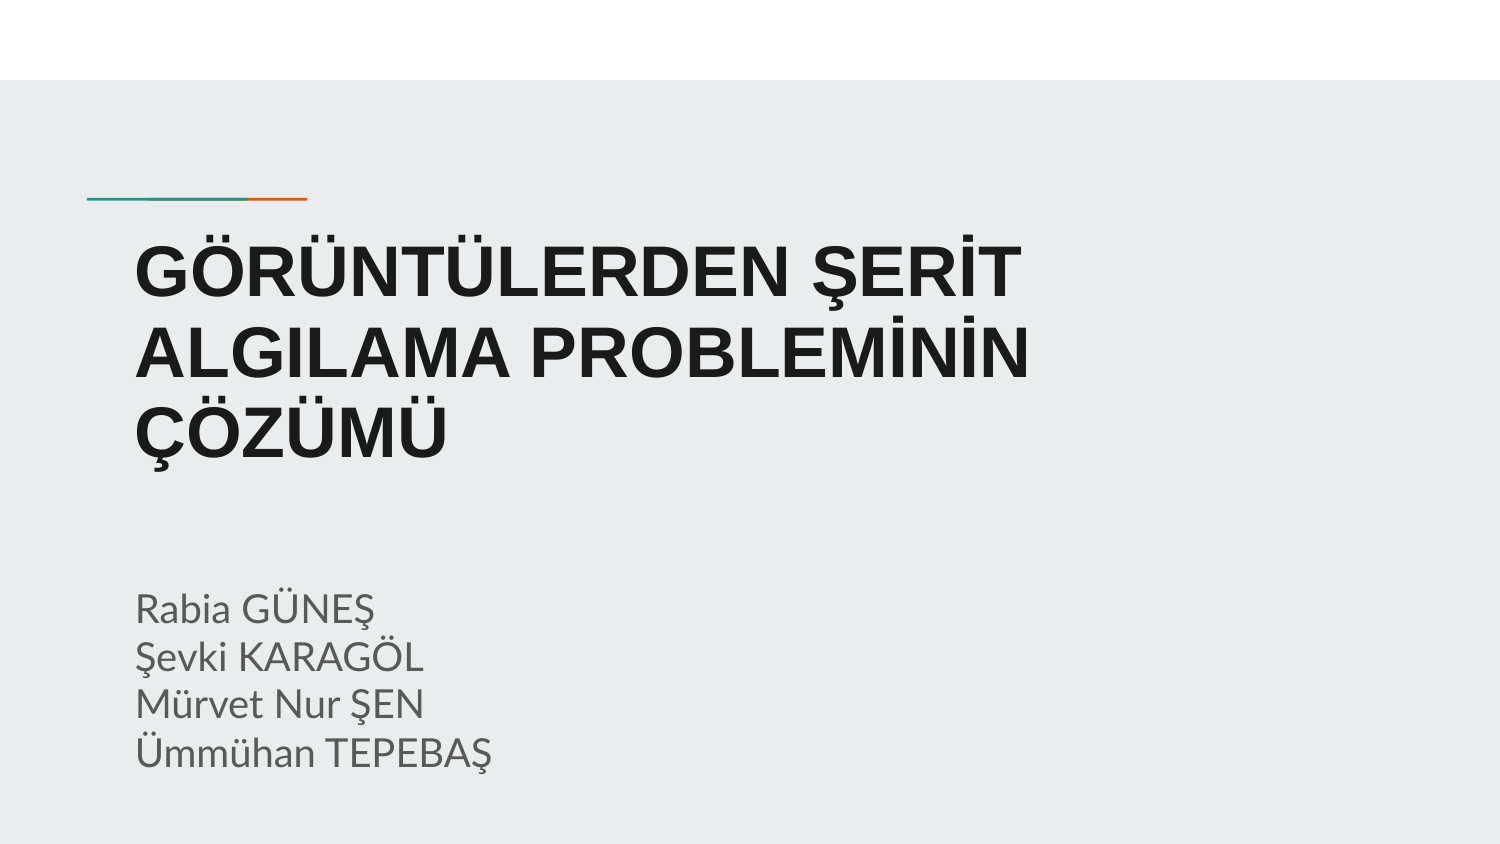

# GÖRÜNTÜLERDEN ŞERİT ALGILAMA PROBLEMİNİN ÇÖZÜMÜ

Rabia GÜNEŞ
Şevki KARAGÖL
Mürvet Nur ŞEN
Ümmühan TEPEBAŞ